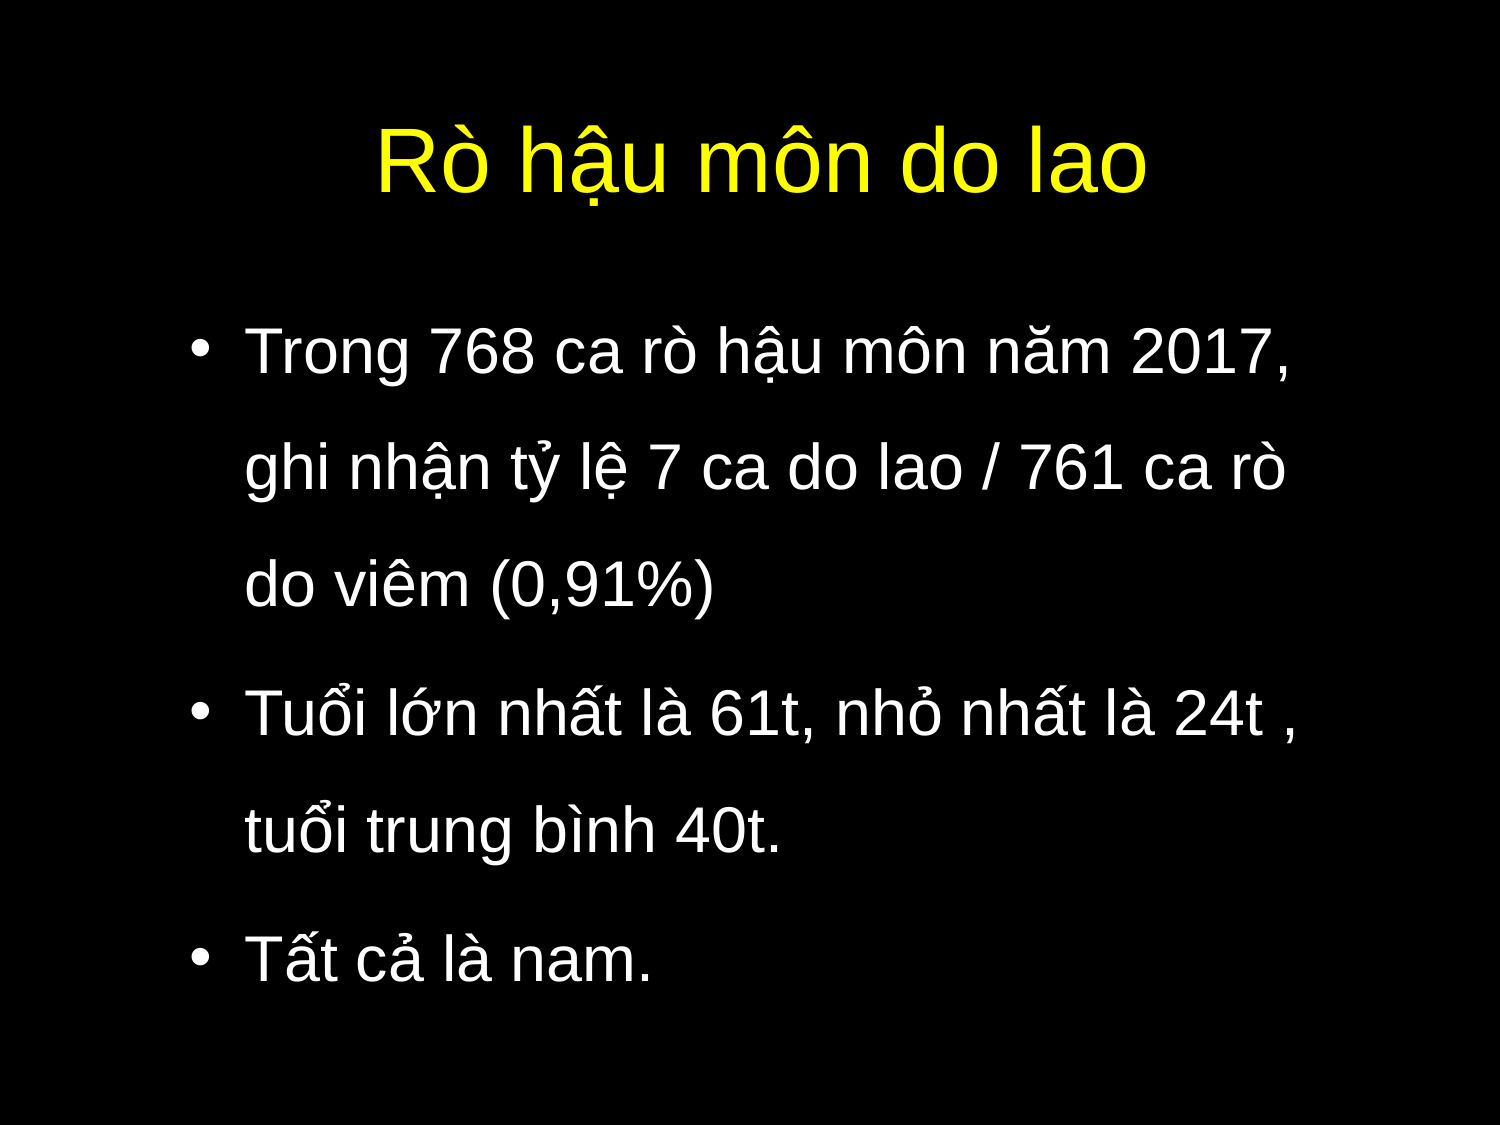

# Rò hậu môn do lao
Trong 768 ca rò hậu môn năm 2017, ghi nhận tỷ lệ 7 ca do lao / 761 ca rò do viêm (0,91%)
Tuổi lớn nhất là 61t, nhỏ nhất là 24t , tuổi trung bình 40t.
Tất cả là nam.